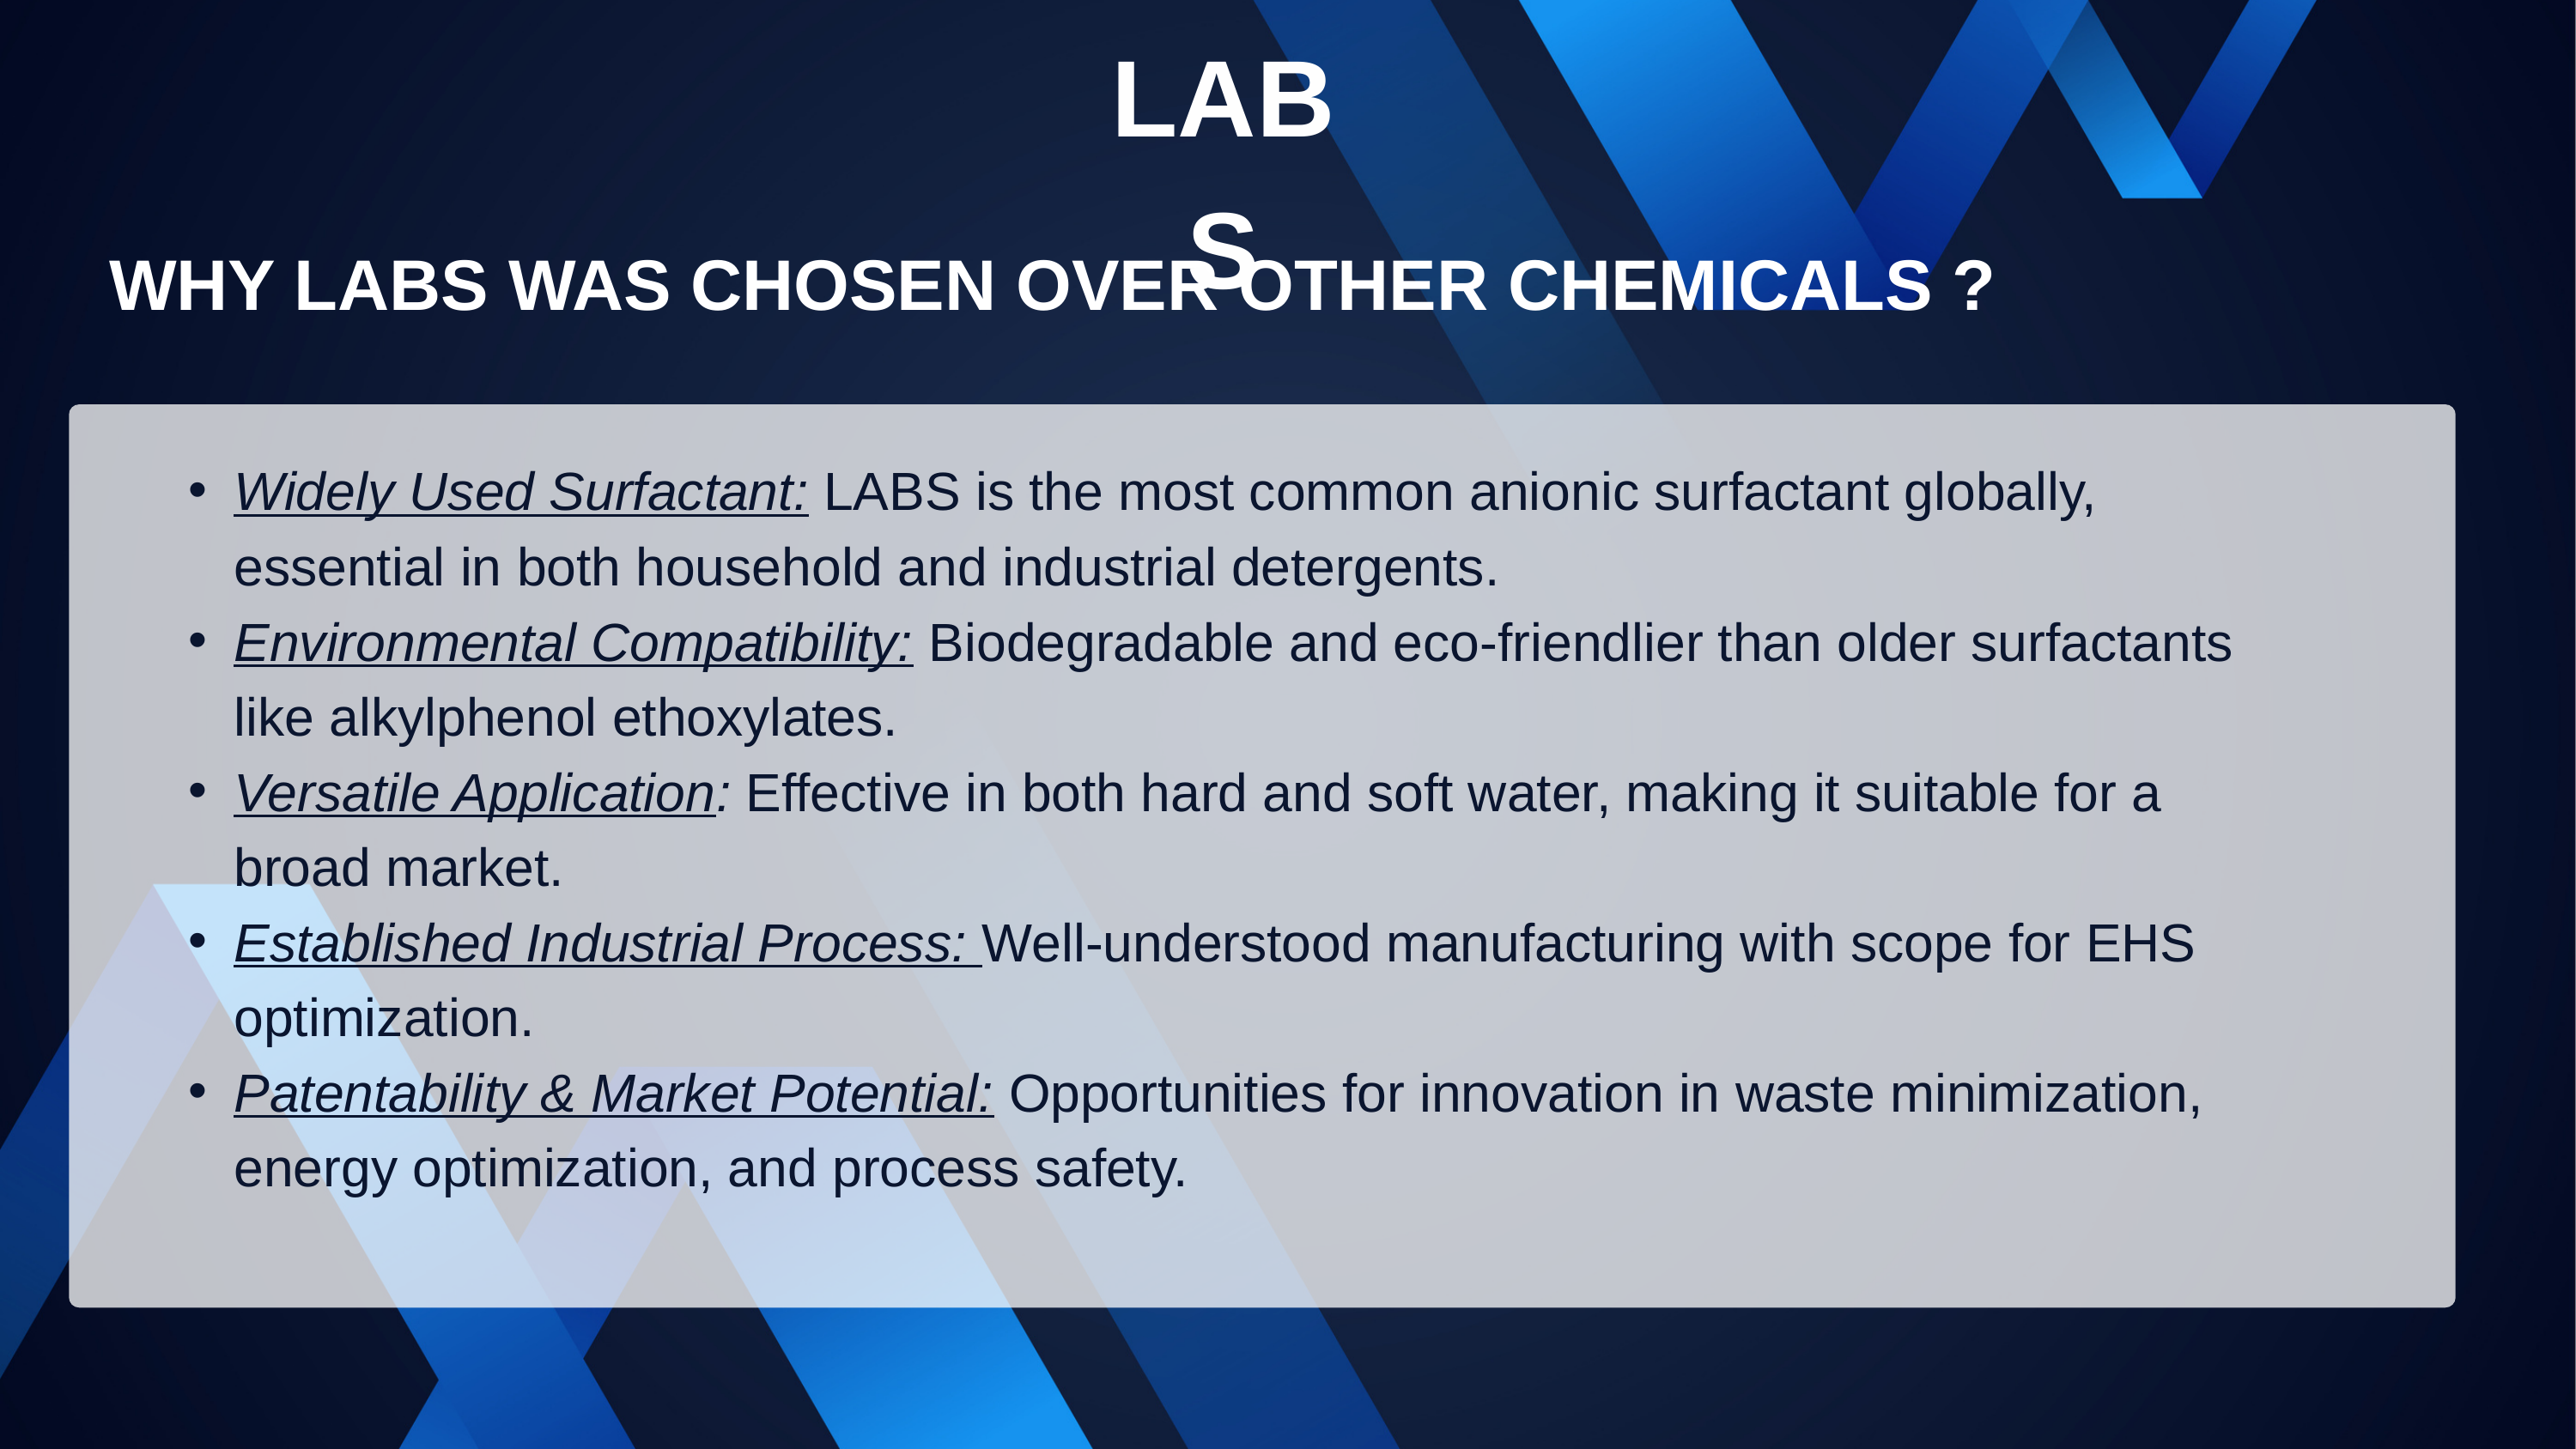

LABS
WHY LABS WAS CHOSEN OVER OTHER CHEMICALS ?

Widely Used Surfactant: LABS is the most common anionic surfactant globally, essential in both household and industrial detergents.
Environmental Compatibility: Biodegradable and eco-friendlier than older surfactants like alkylphenol ethoxylates.
Versatile Application: Effective in both hard and soft water, making it suitable for a broad market.
Established Industrial Process: Well-understood manufacturing with scope for EHS optimization.
Patentability & Market Potential: Opportunities for innovation in waste minimization, energy optimization, and process safety.